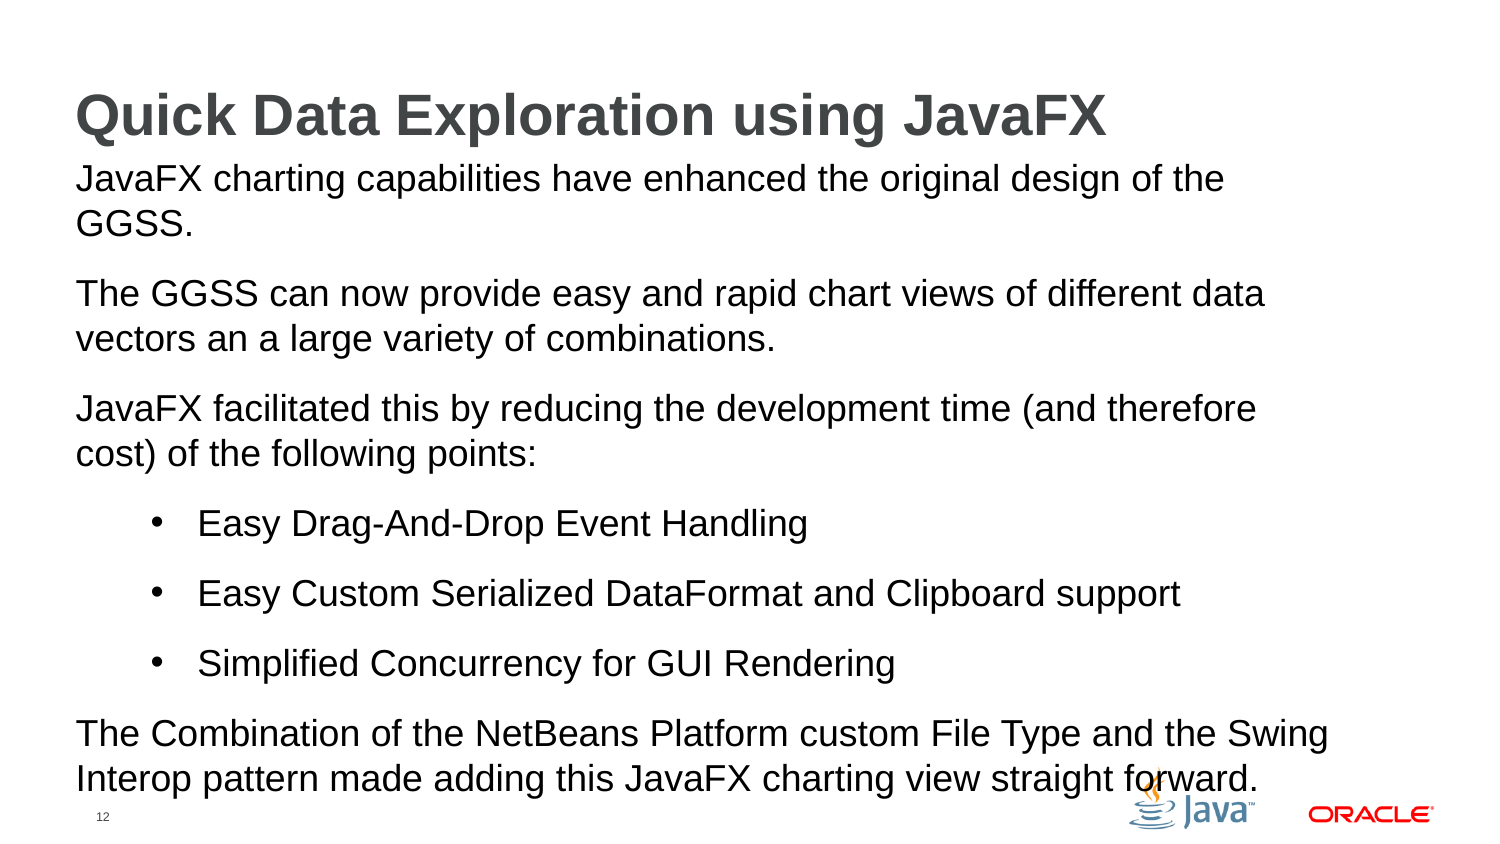

# Quick Data Exploration using JavaFX
JavaFX charting capabilities have enhanced the original design of the GGSS.
The GGSS can now provide easy and rapid chart views of different data vectors an a large variety of combinations.
JavaFX facilitated this by reducing the development time (and therefore cost) of the following points:
Easy Drag-And-Drop Event Handling
Easy Custom Serialized DataFormat and Clipboard support
Simplified Concurrency for GUI Rendering
The Combination of the NetBeans Platform custom File Type and the Swing Interop pattern made adding this JavaFX charting view straight forward.